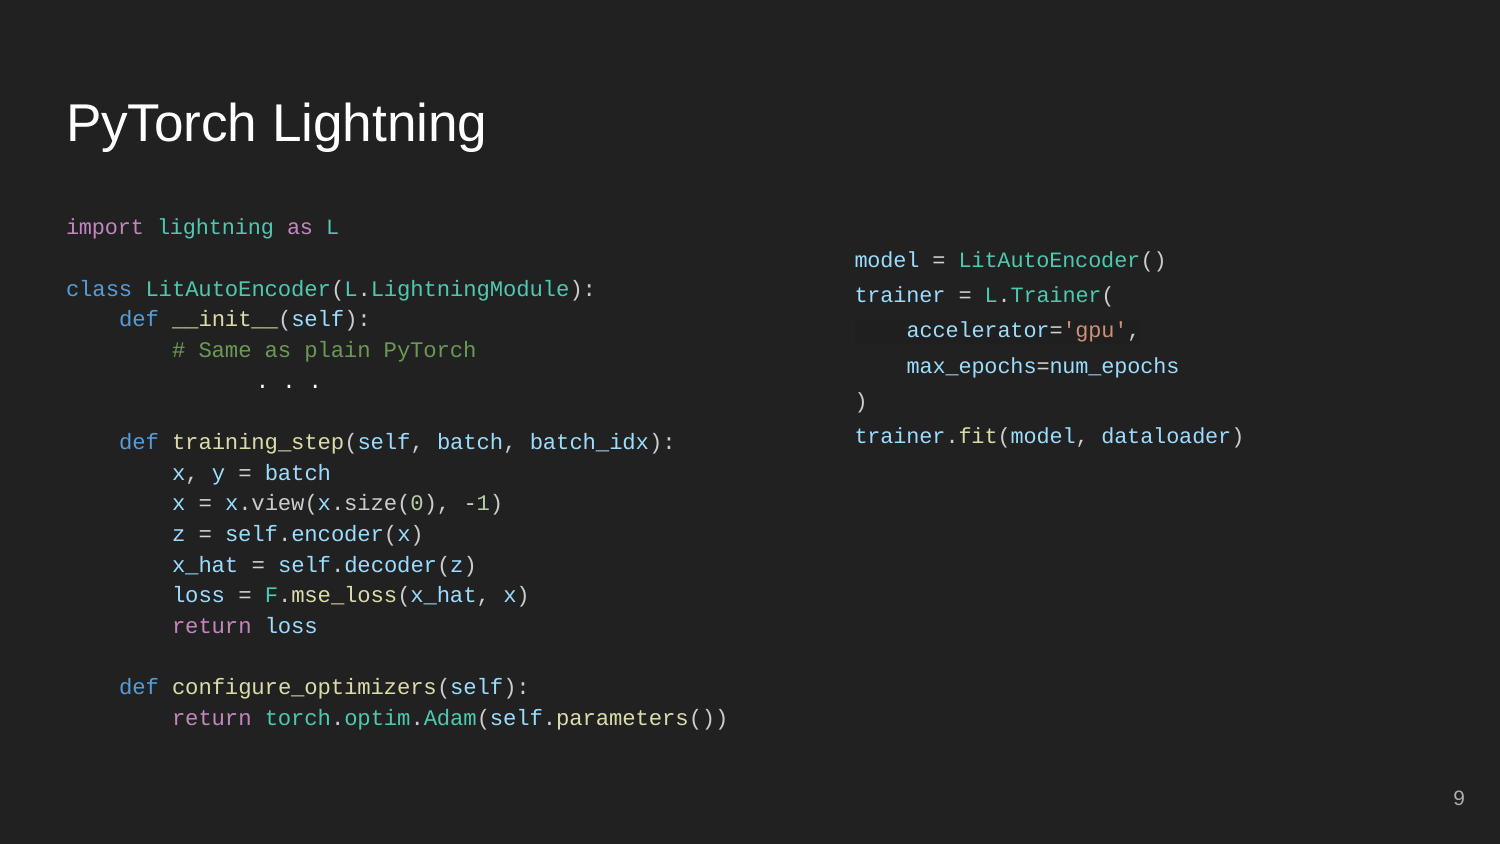

# PyTorch Lightning
import lightning as L

class LitAutoEncoder(L.LightningModule):
    def __init__(self):
        # Same as plain PyTorch
	   . . .

    def training_step(self, batch, batch_idx):
        x, y = batch
        x = x.view(x.size(0), -1)
        z = self.encoder(x)
        x_hat = self.decoder(z)
        loss = F.mse_loss(x_hat, x)
        return loss

    def configure_optimizers(self):
        return torch.optim.Adam(self.parameters())
model = LitAutoEncoder()
trainer = L.Trainer(
    accelerator='gpu',
    max_epochs=num_epochs
)
trainer.fit(model, dataloader)
9